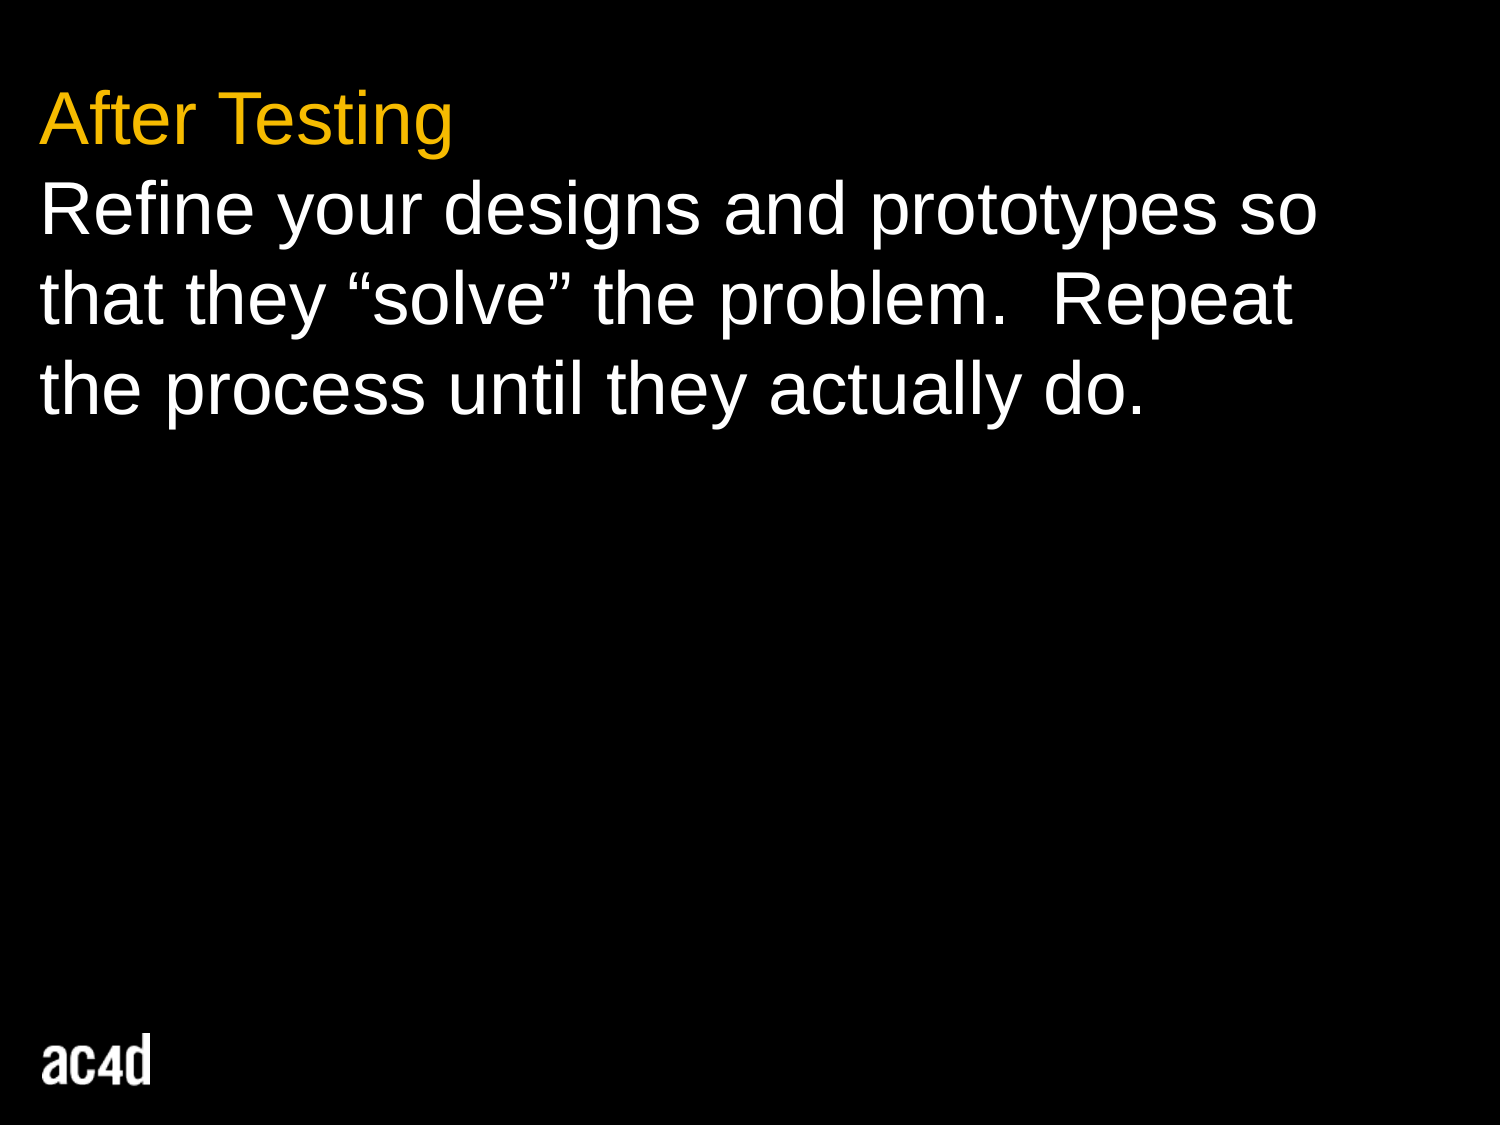

After Testing
Refine your designs and prototypes so that they “solve” the problem.  Repeat the process until they actually do.